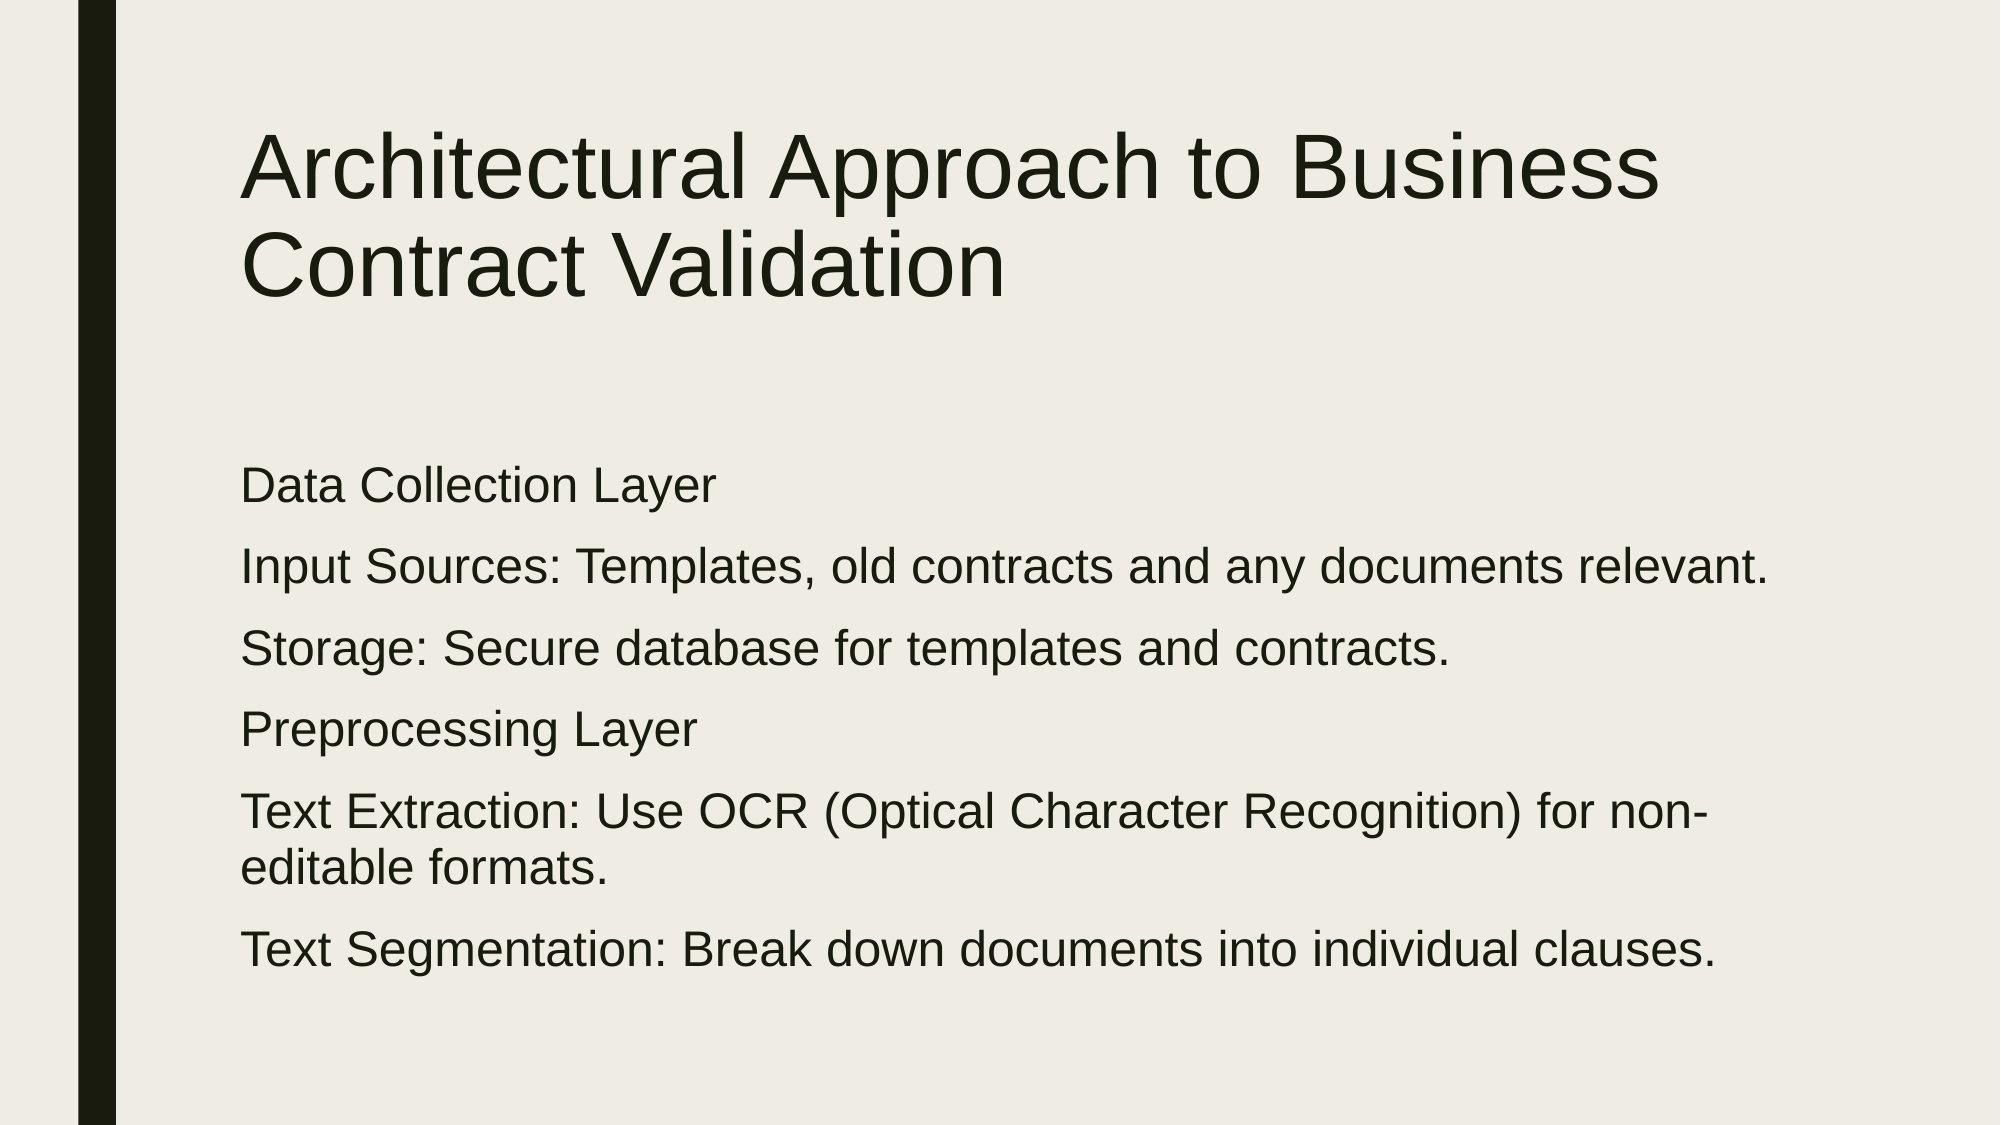

# Architectural Approach to Business Contract Validation
Data Collection Layer
Input Sources: Templates, old contracts and any documents relevant.
Storage: Secure database for templates and contracts.
Preprocessing Layer
Text Extraction: Use OCR (Optical Character Recognition) for non-editable formats.
Text Segmentation: Break down documents into individual clauses.